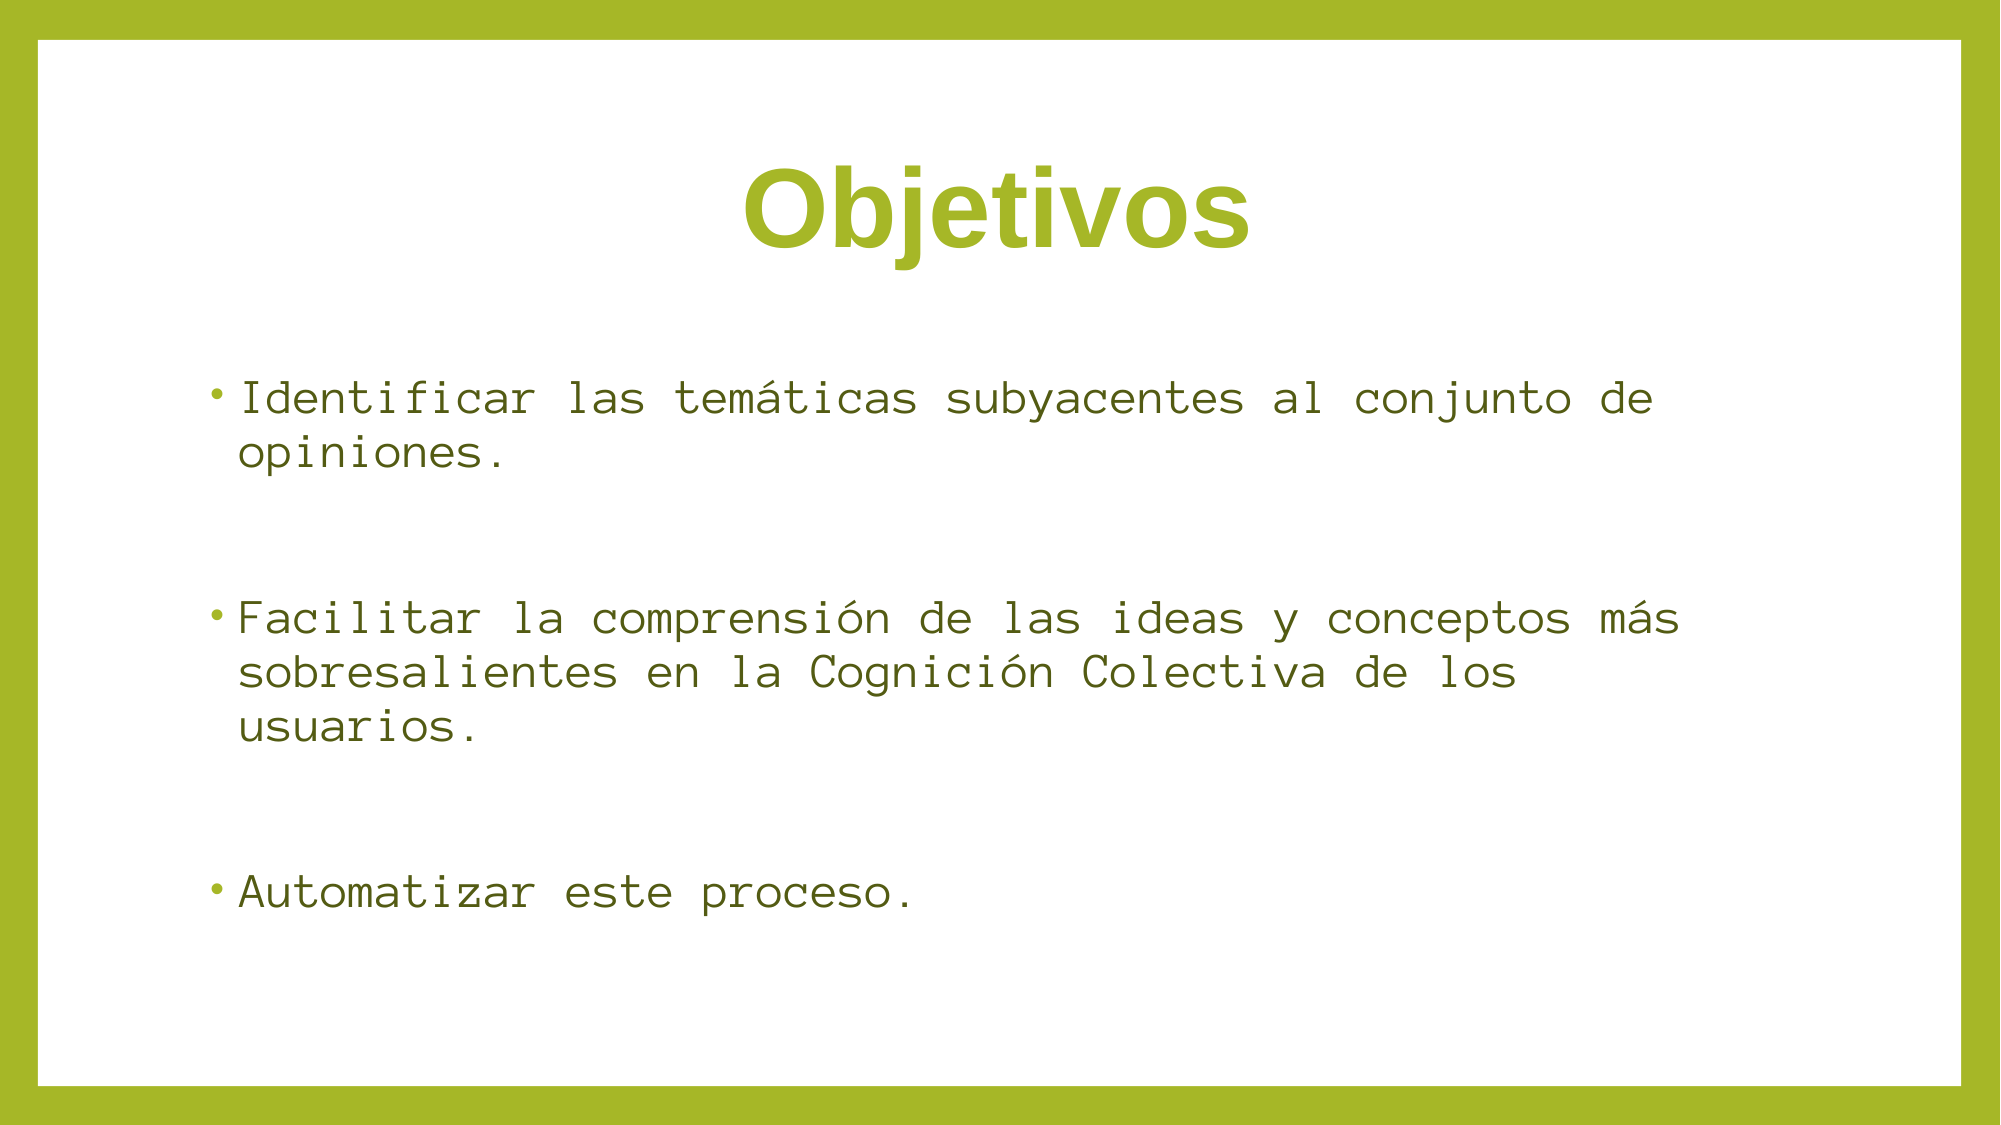

# Objetivos
Identificar las temáticas subyacentes al conjunto de opiniones.

Facilitar la comprensión de las ideas y conceptos más sobresalientes en la Cognición Colectiva de los usuarios.

Automatizar este proceso.